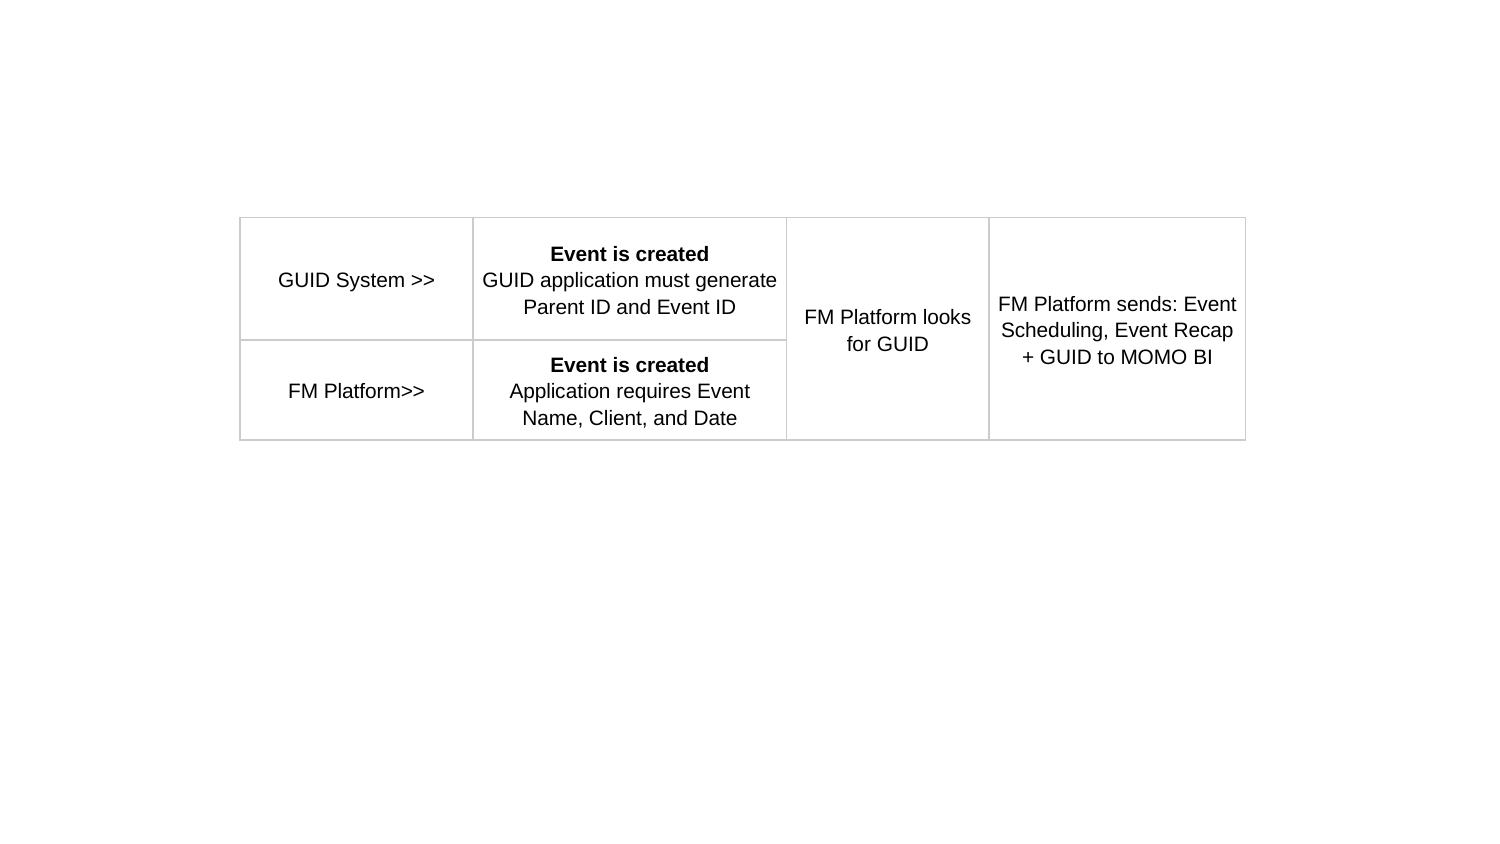

#
| GUID System >> | Event is created GUID application must generate Parent ID and Event ID | FM Platform looks for GUID | FM Platform sends: Event Scheduling, Event Recap + GUID to MOMO BI |
| --- | --- | --- | --- |
| FM Platform>> | Event is created Application requires Event Name, Client, and Date |  |  |